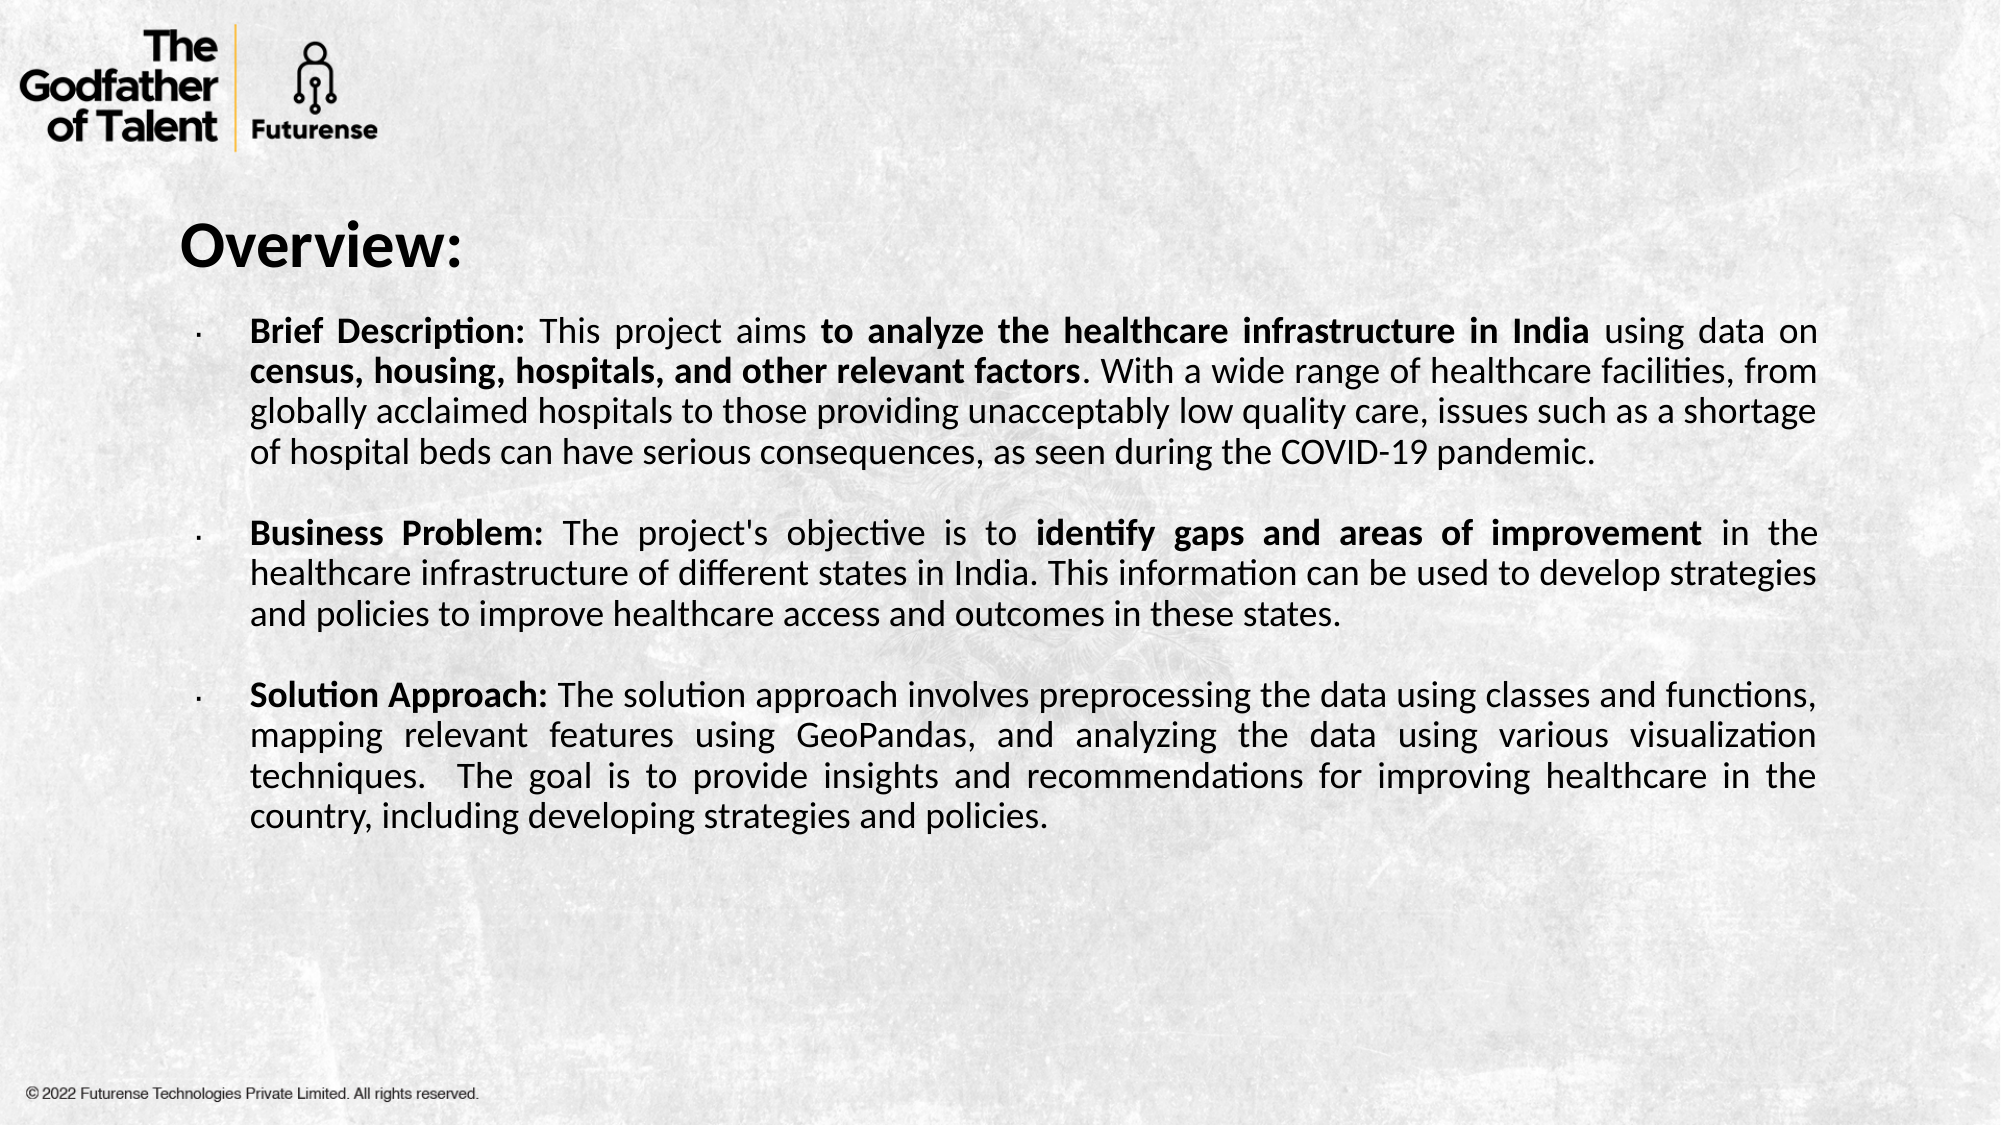

Overview:
Brief Description: This project aims to analyze the healthcare infrastructure in India using data on census, housing, hospitals, and other relevant factors. With a wide range of healthcare facilities, from globally acclaimed hospitals to those providing unacceptably low quality care, issues such as a shortage of hospital beds can have serious consequences, as seen during the COVID-19 pandemic.

Business Problem: The project's objective is to identify gaps and areas of improvement in the healthcare infrastructure of different states in India. This information can be used to develop strategies and policies to improve healthcare access and outcomes in these states.

Solution Approach: The solution approach involves preprocessing the data using classes and functions, mapping relevant features using GeoPandas, and analyzing the data using various visualization techniques.  The goal is to provide insights and recommendations for improving healthcare in the country, including developing strategies and policies.